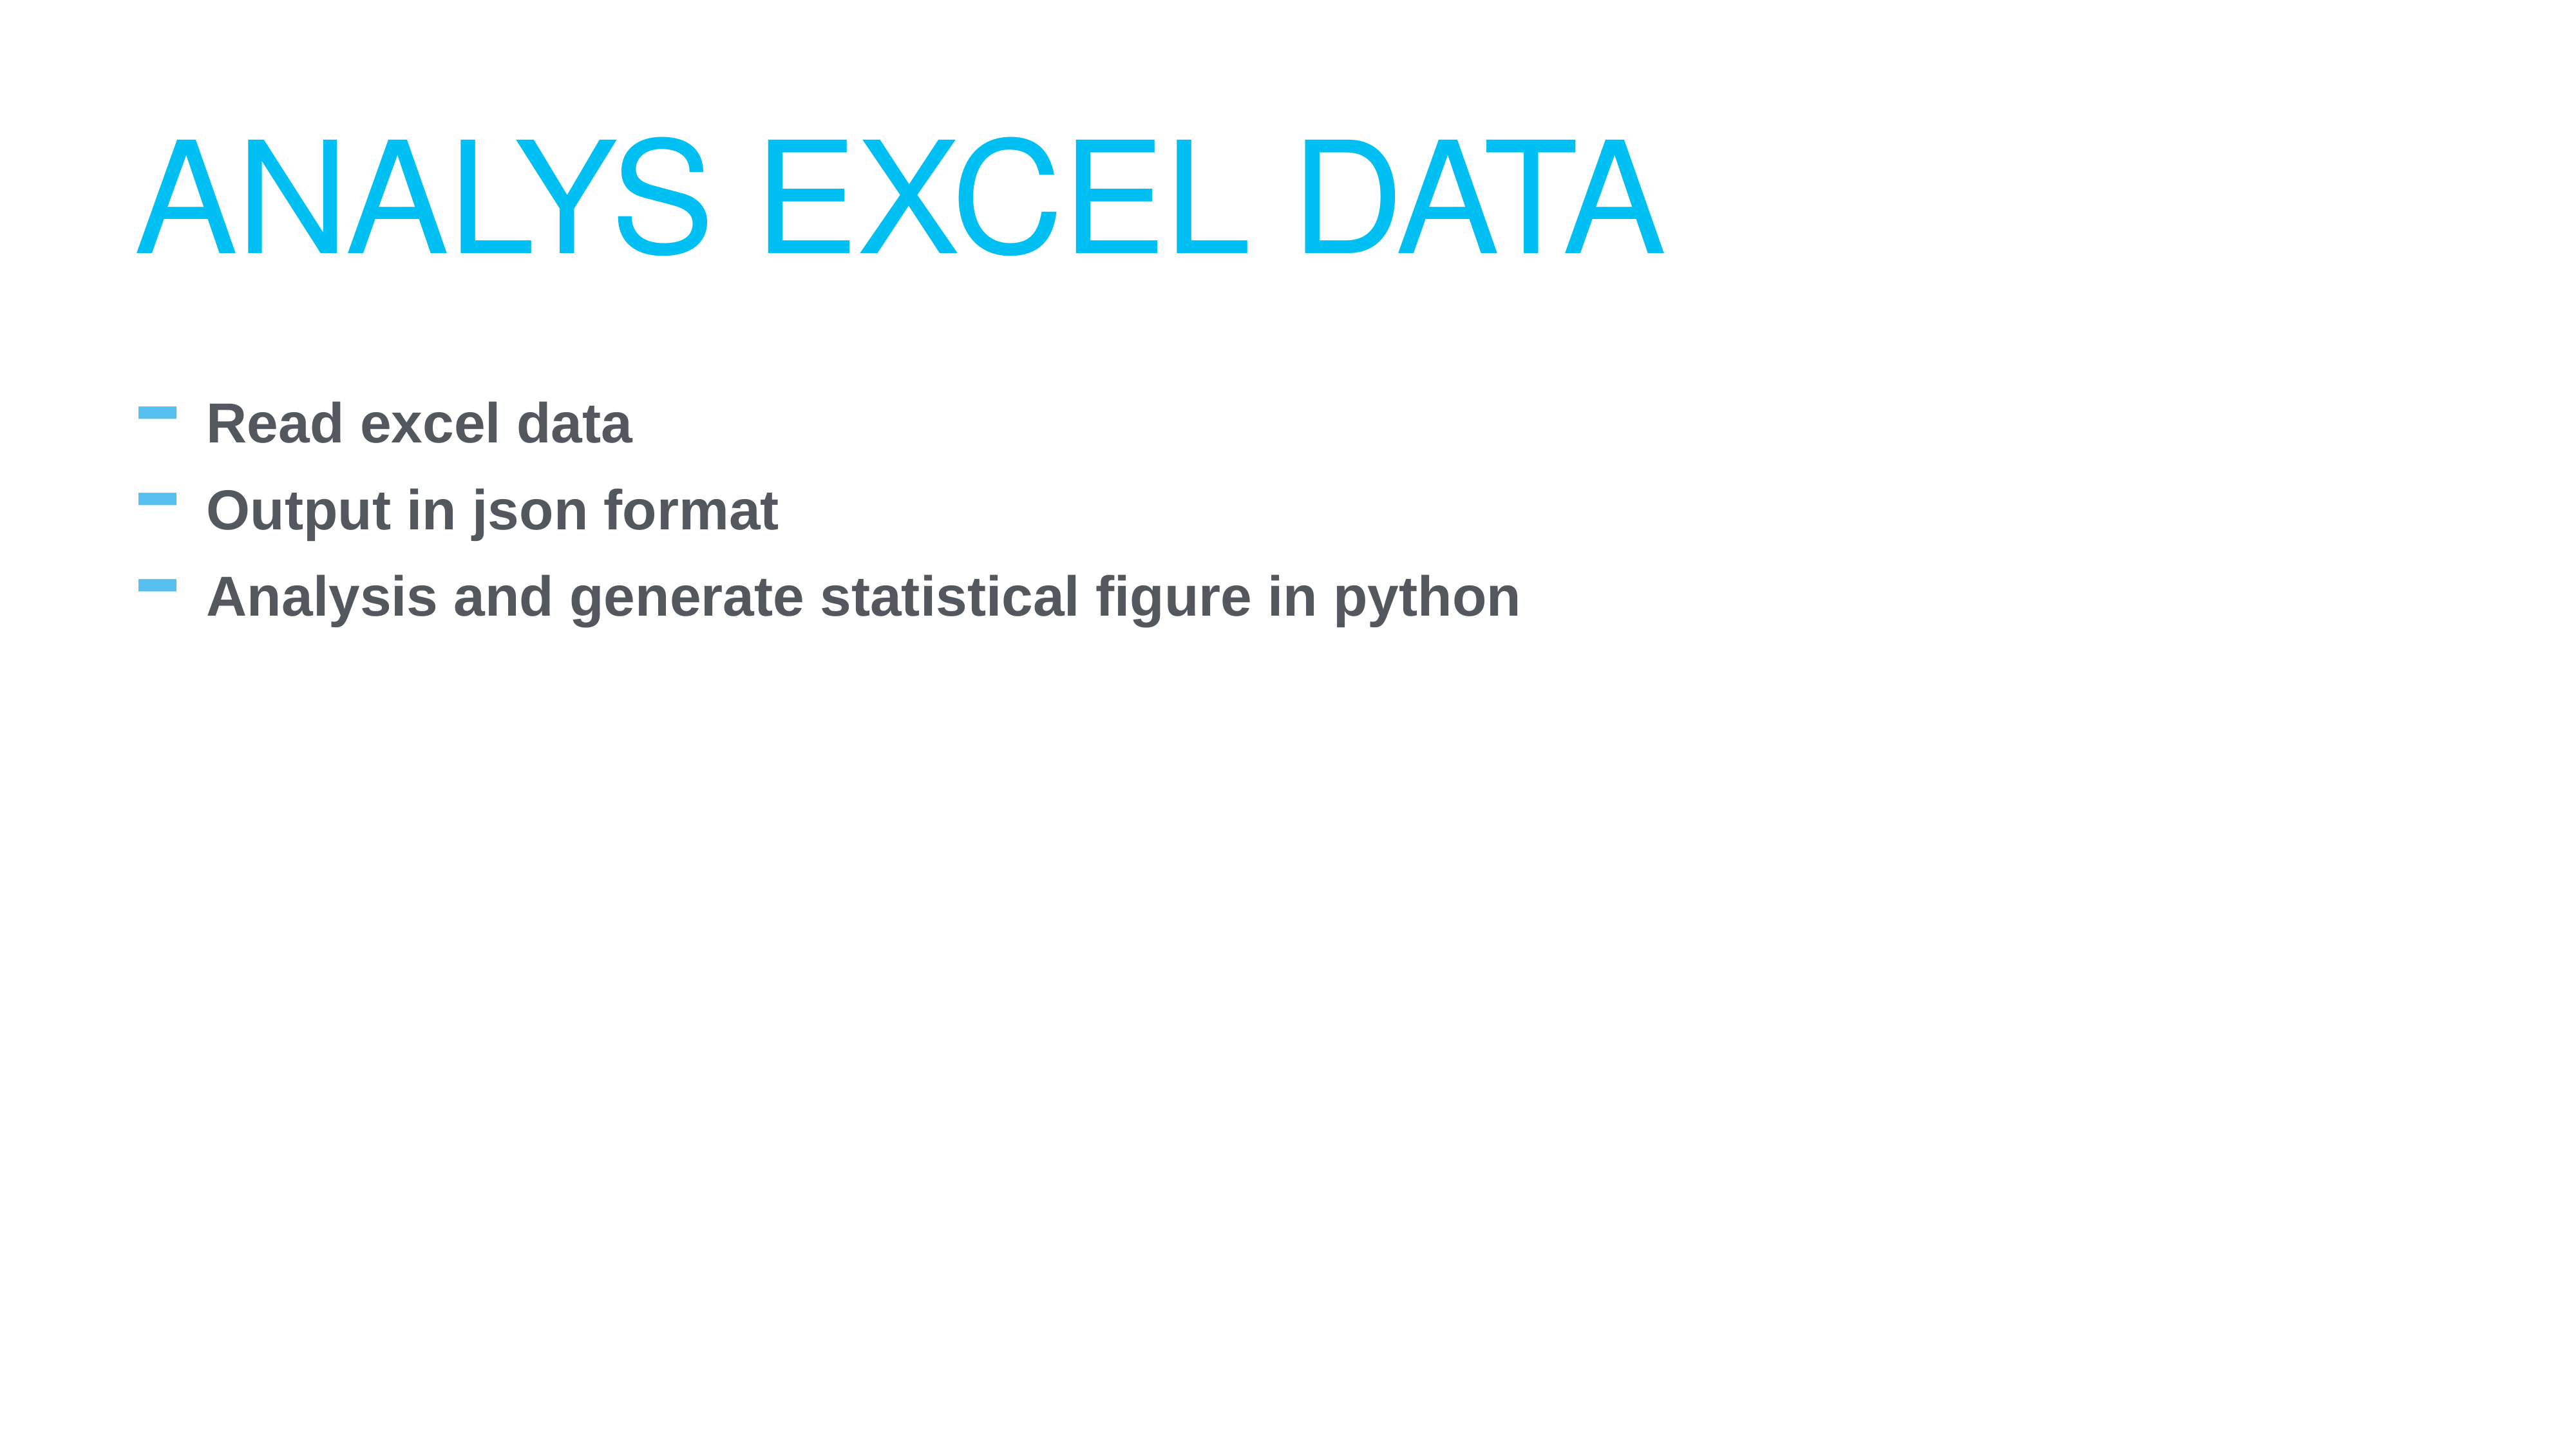

# Analys excel data
Read excel data
Output in json format
Analysis and generate statistical figure in python